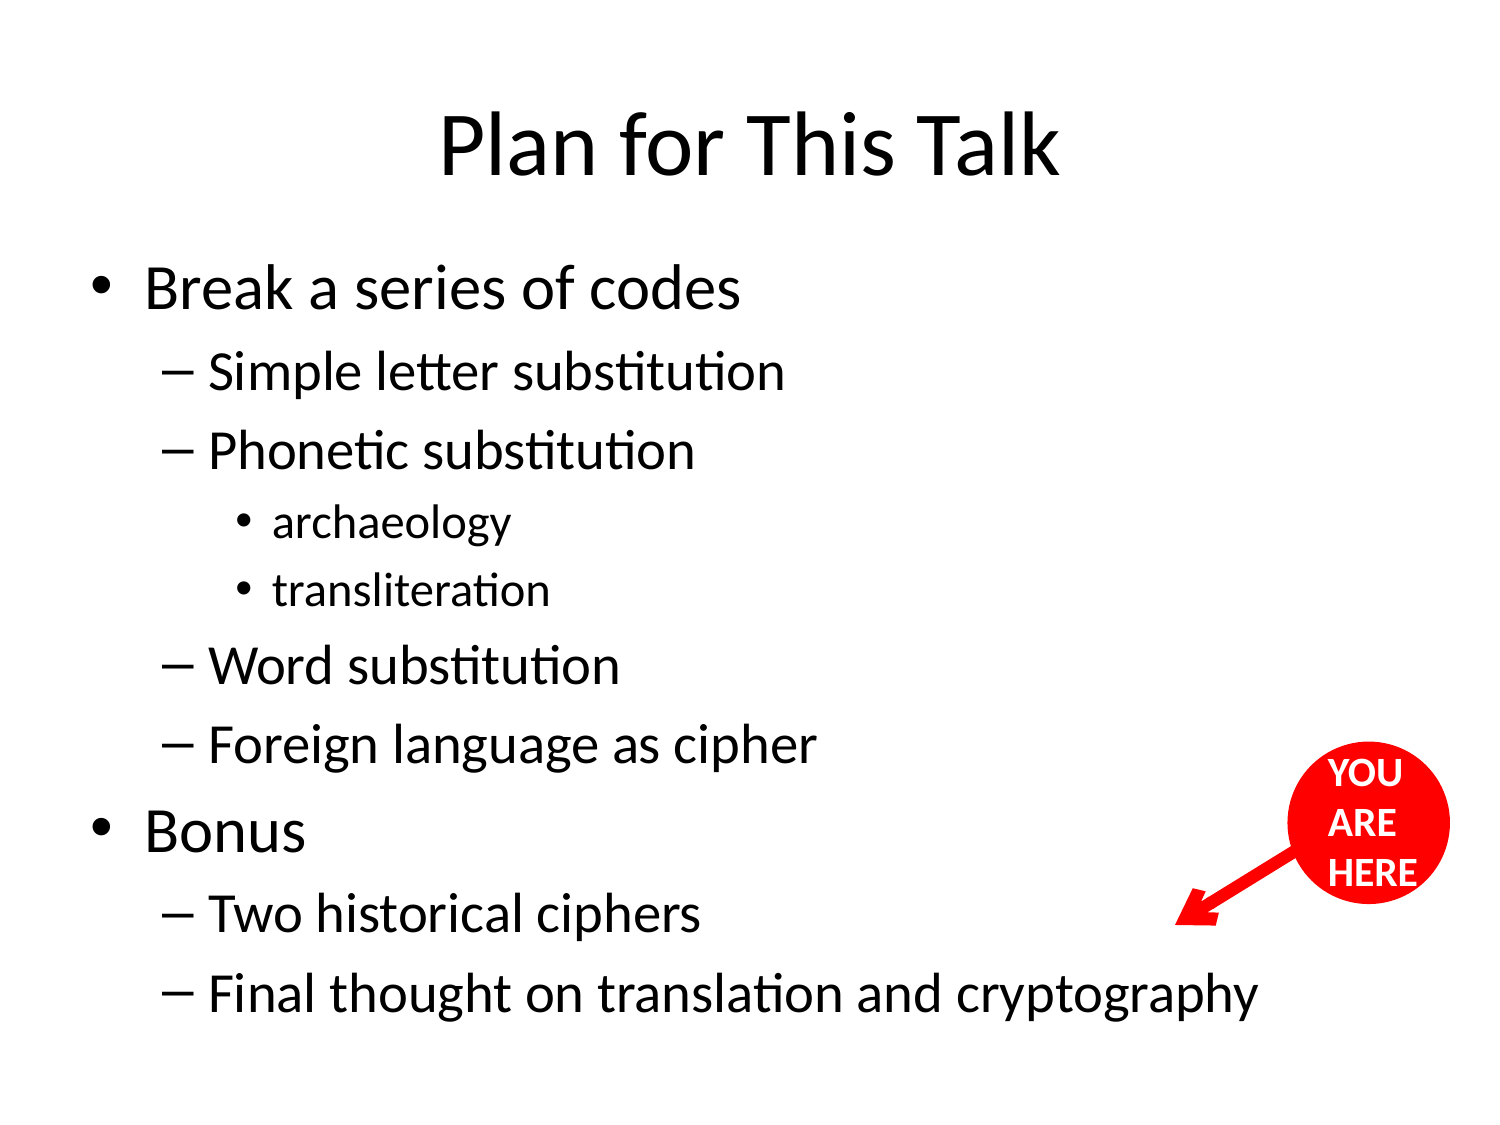

# Plan for This Talk
Break a series of codes
Simple letter substitution
Phonetic substitution
archaeology
transliteration
Word substitution
Foreign language as cipher
Bonus
Two historical ciphers
Final thought on translation and cryptography
YOU
ARE
HERE